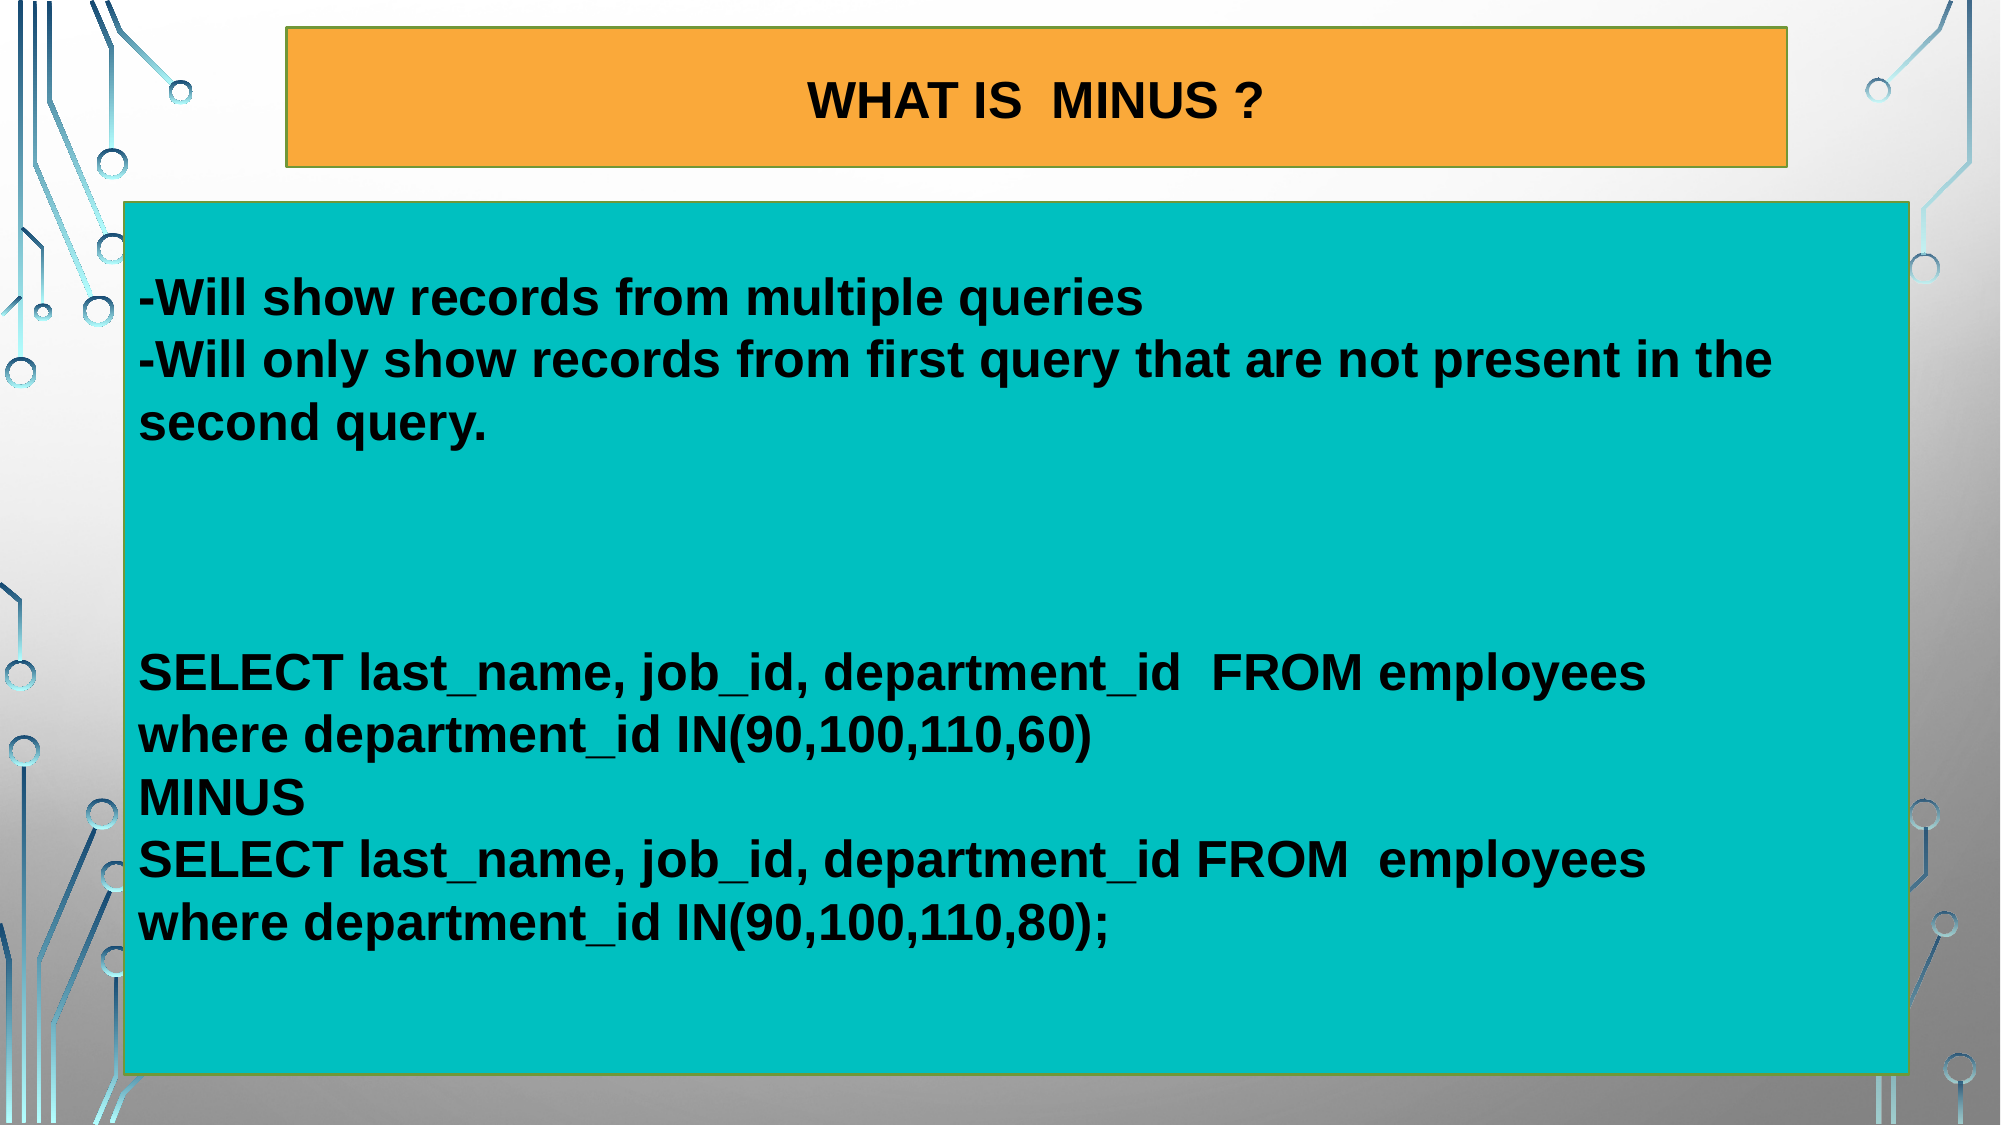

WHAT IS  MINUS ?
-Will show records from multiple queries
-Will only show records from first query that are not present in the second query.

SELECT last_name, job_id, department_id  FROM employees
where department_id IN(90,100,110,60)
MINUS
SELECT last_name, job_id, department_id FROM  employees
where department_id IN(90,100,110,80);